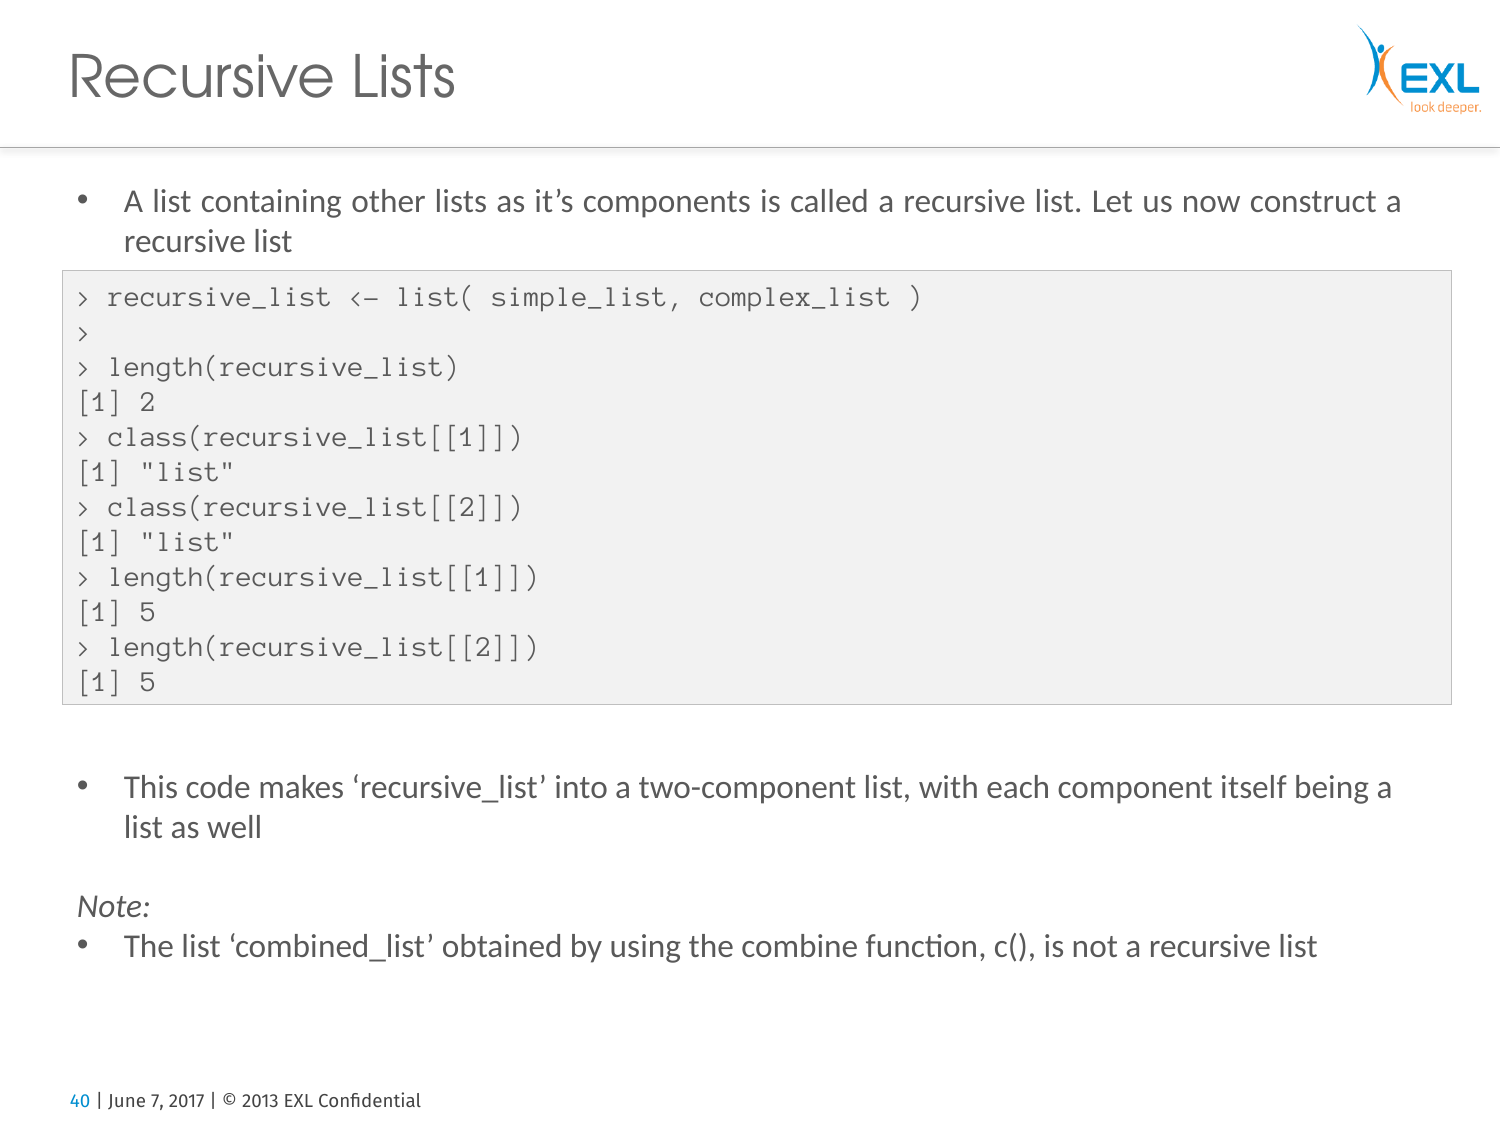

# Recursive Lists
A list containing other lists as it’s components is called a recursive list. Let us now construct a recursive list
> recursive_list <- list( simple_list, complex_list )
>
> length(recursive_list)
[1] 2
> class(recursive_list[[1]])
[1] "list"
> class(recursive_list[[2]])
[1] "list"
> length(recursive_list[[1]])
[1] 5
> length(recursive_list[[2]])
[1] 5
This code makes ‘recursive_list’ into a two-component list, with each component itself being a list as well

Note:
The list ‘combined_list’ obtained by using the combine function, c(), is not a recursive list